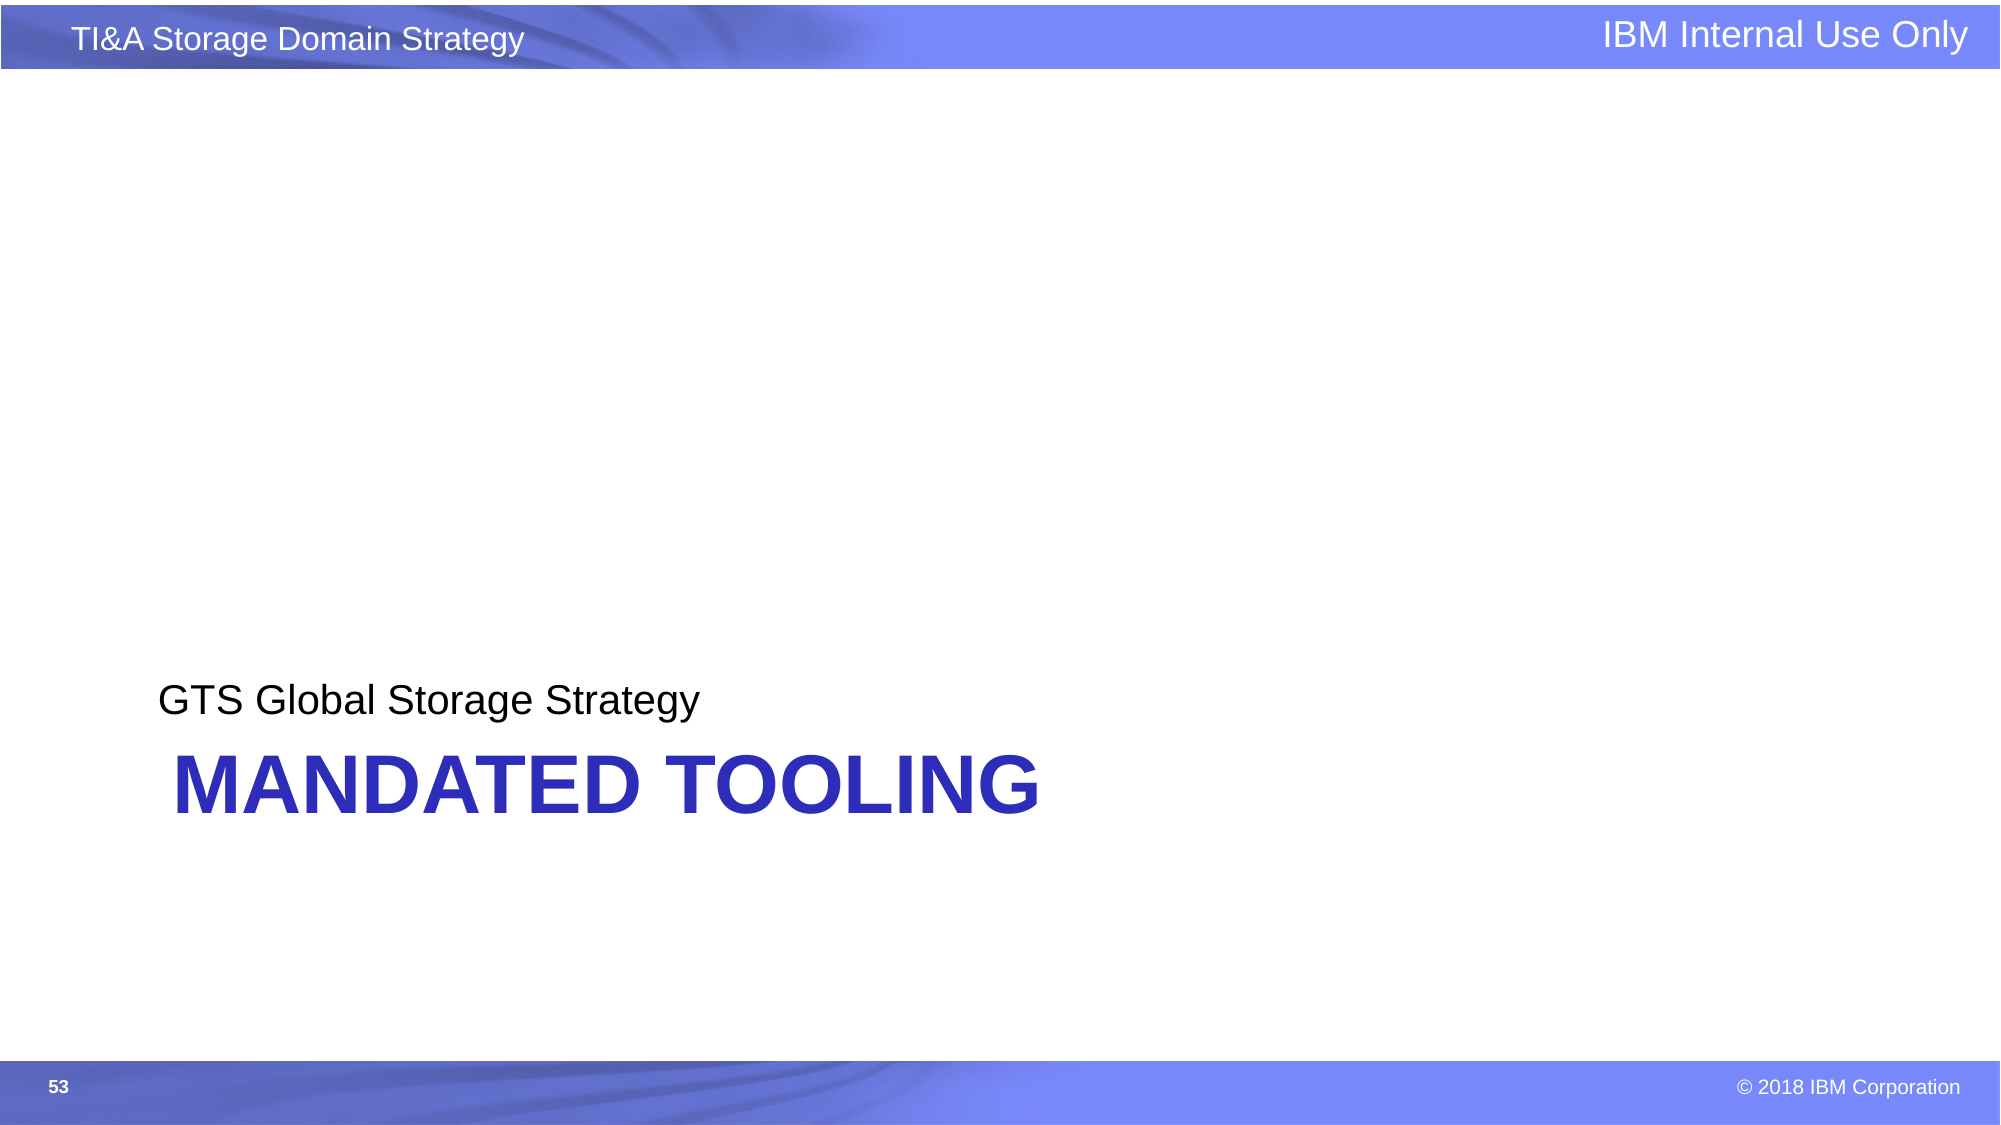

GTS Global Storage Strategy
# Mandated Tooling